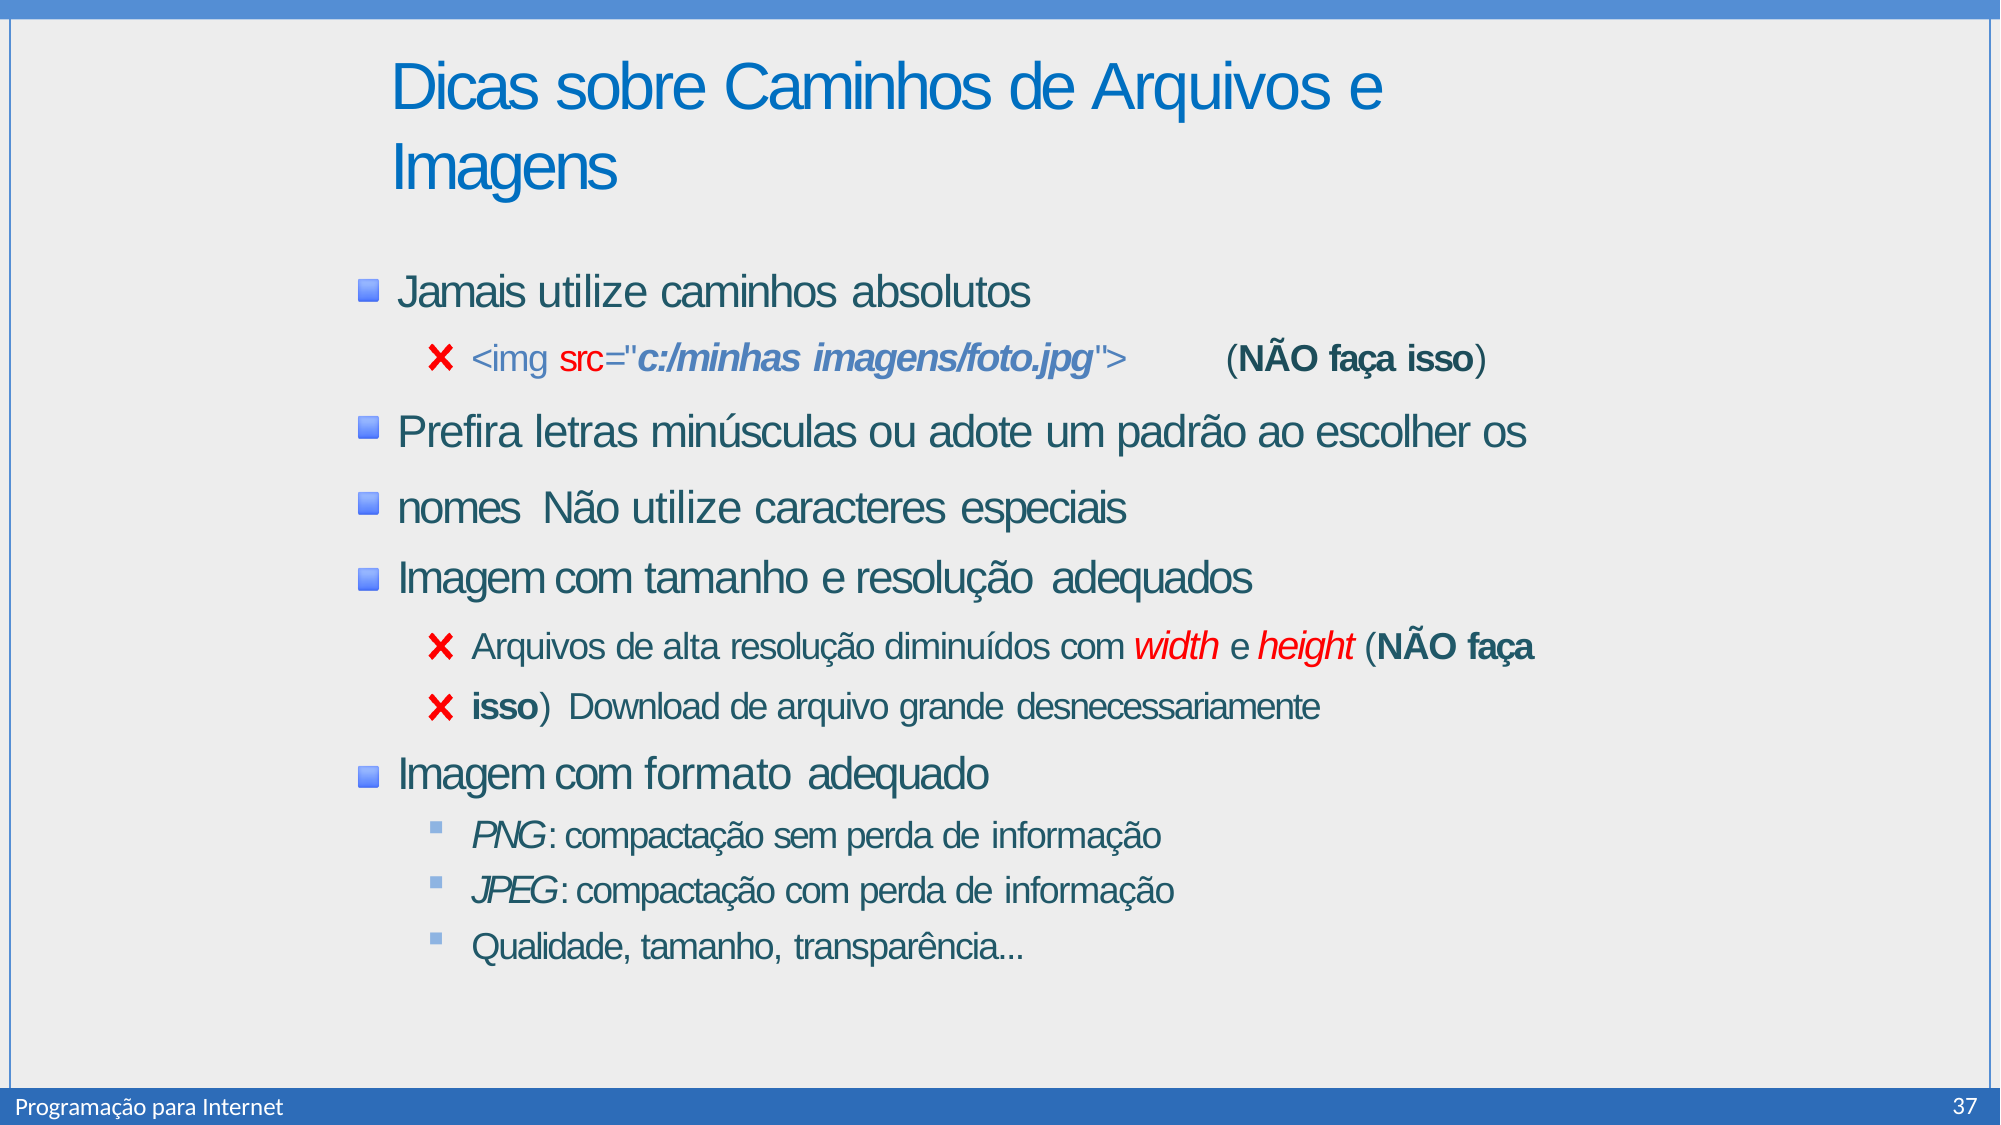

# Dicas sobre Caminhos de Arquivos e Imagens
Jamais utilize caminhos absolutos
<img src="c:/minhas imagens/foto.jpg">	(NÃO faça isso)
Prefira letras minúsculas ou adote um padrão ao escolher os nomes  Não utilize caracteres especiais
Imagem com tamanho e resolução adequados
Arquivos de alta resolução diminuídos com width e height (NÃO faça isso)  Download de arquivo grande desnecessariamente
Imagem com formato adequado
PNG: compactação sem perda de informação
JPEG: compactação com perda de informação
Qualidade, tamanho, transparência...

37
Programação para Internet